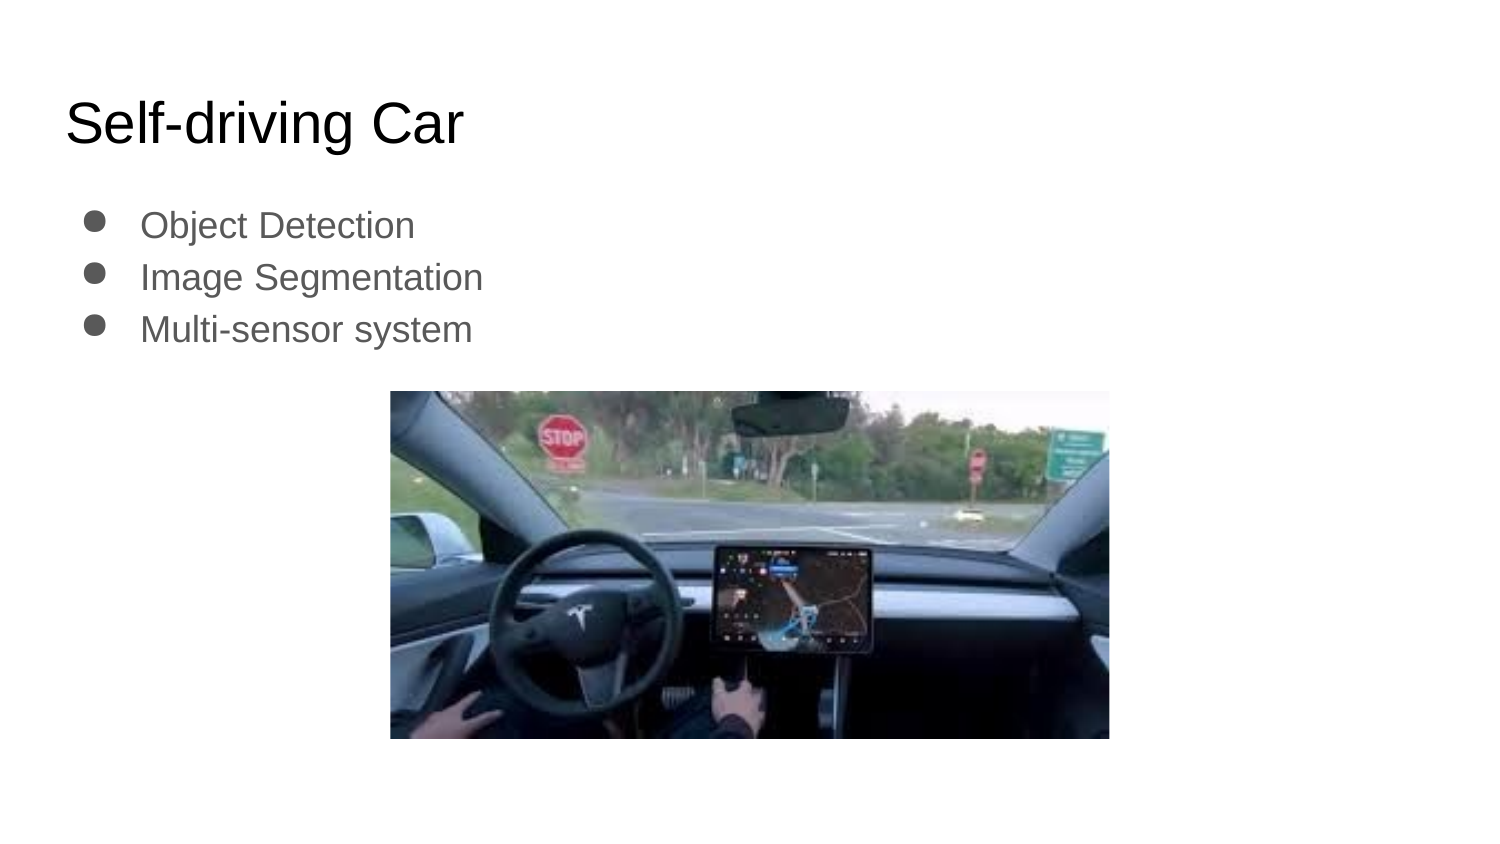

# Self-driving Car
Object Detection
Image Segmentation
Multi-sensor system